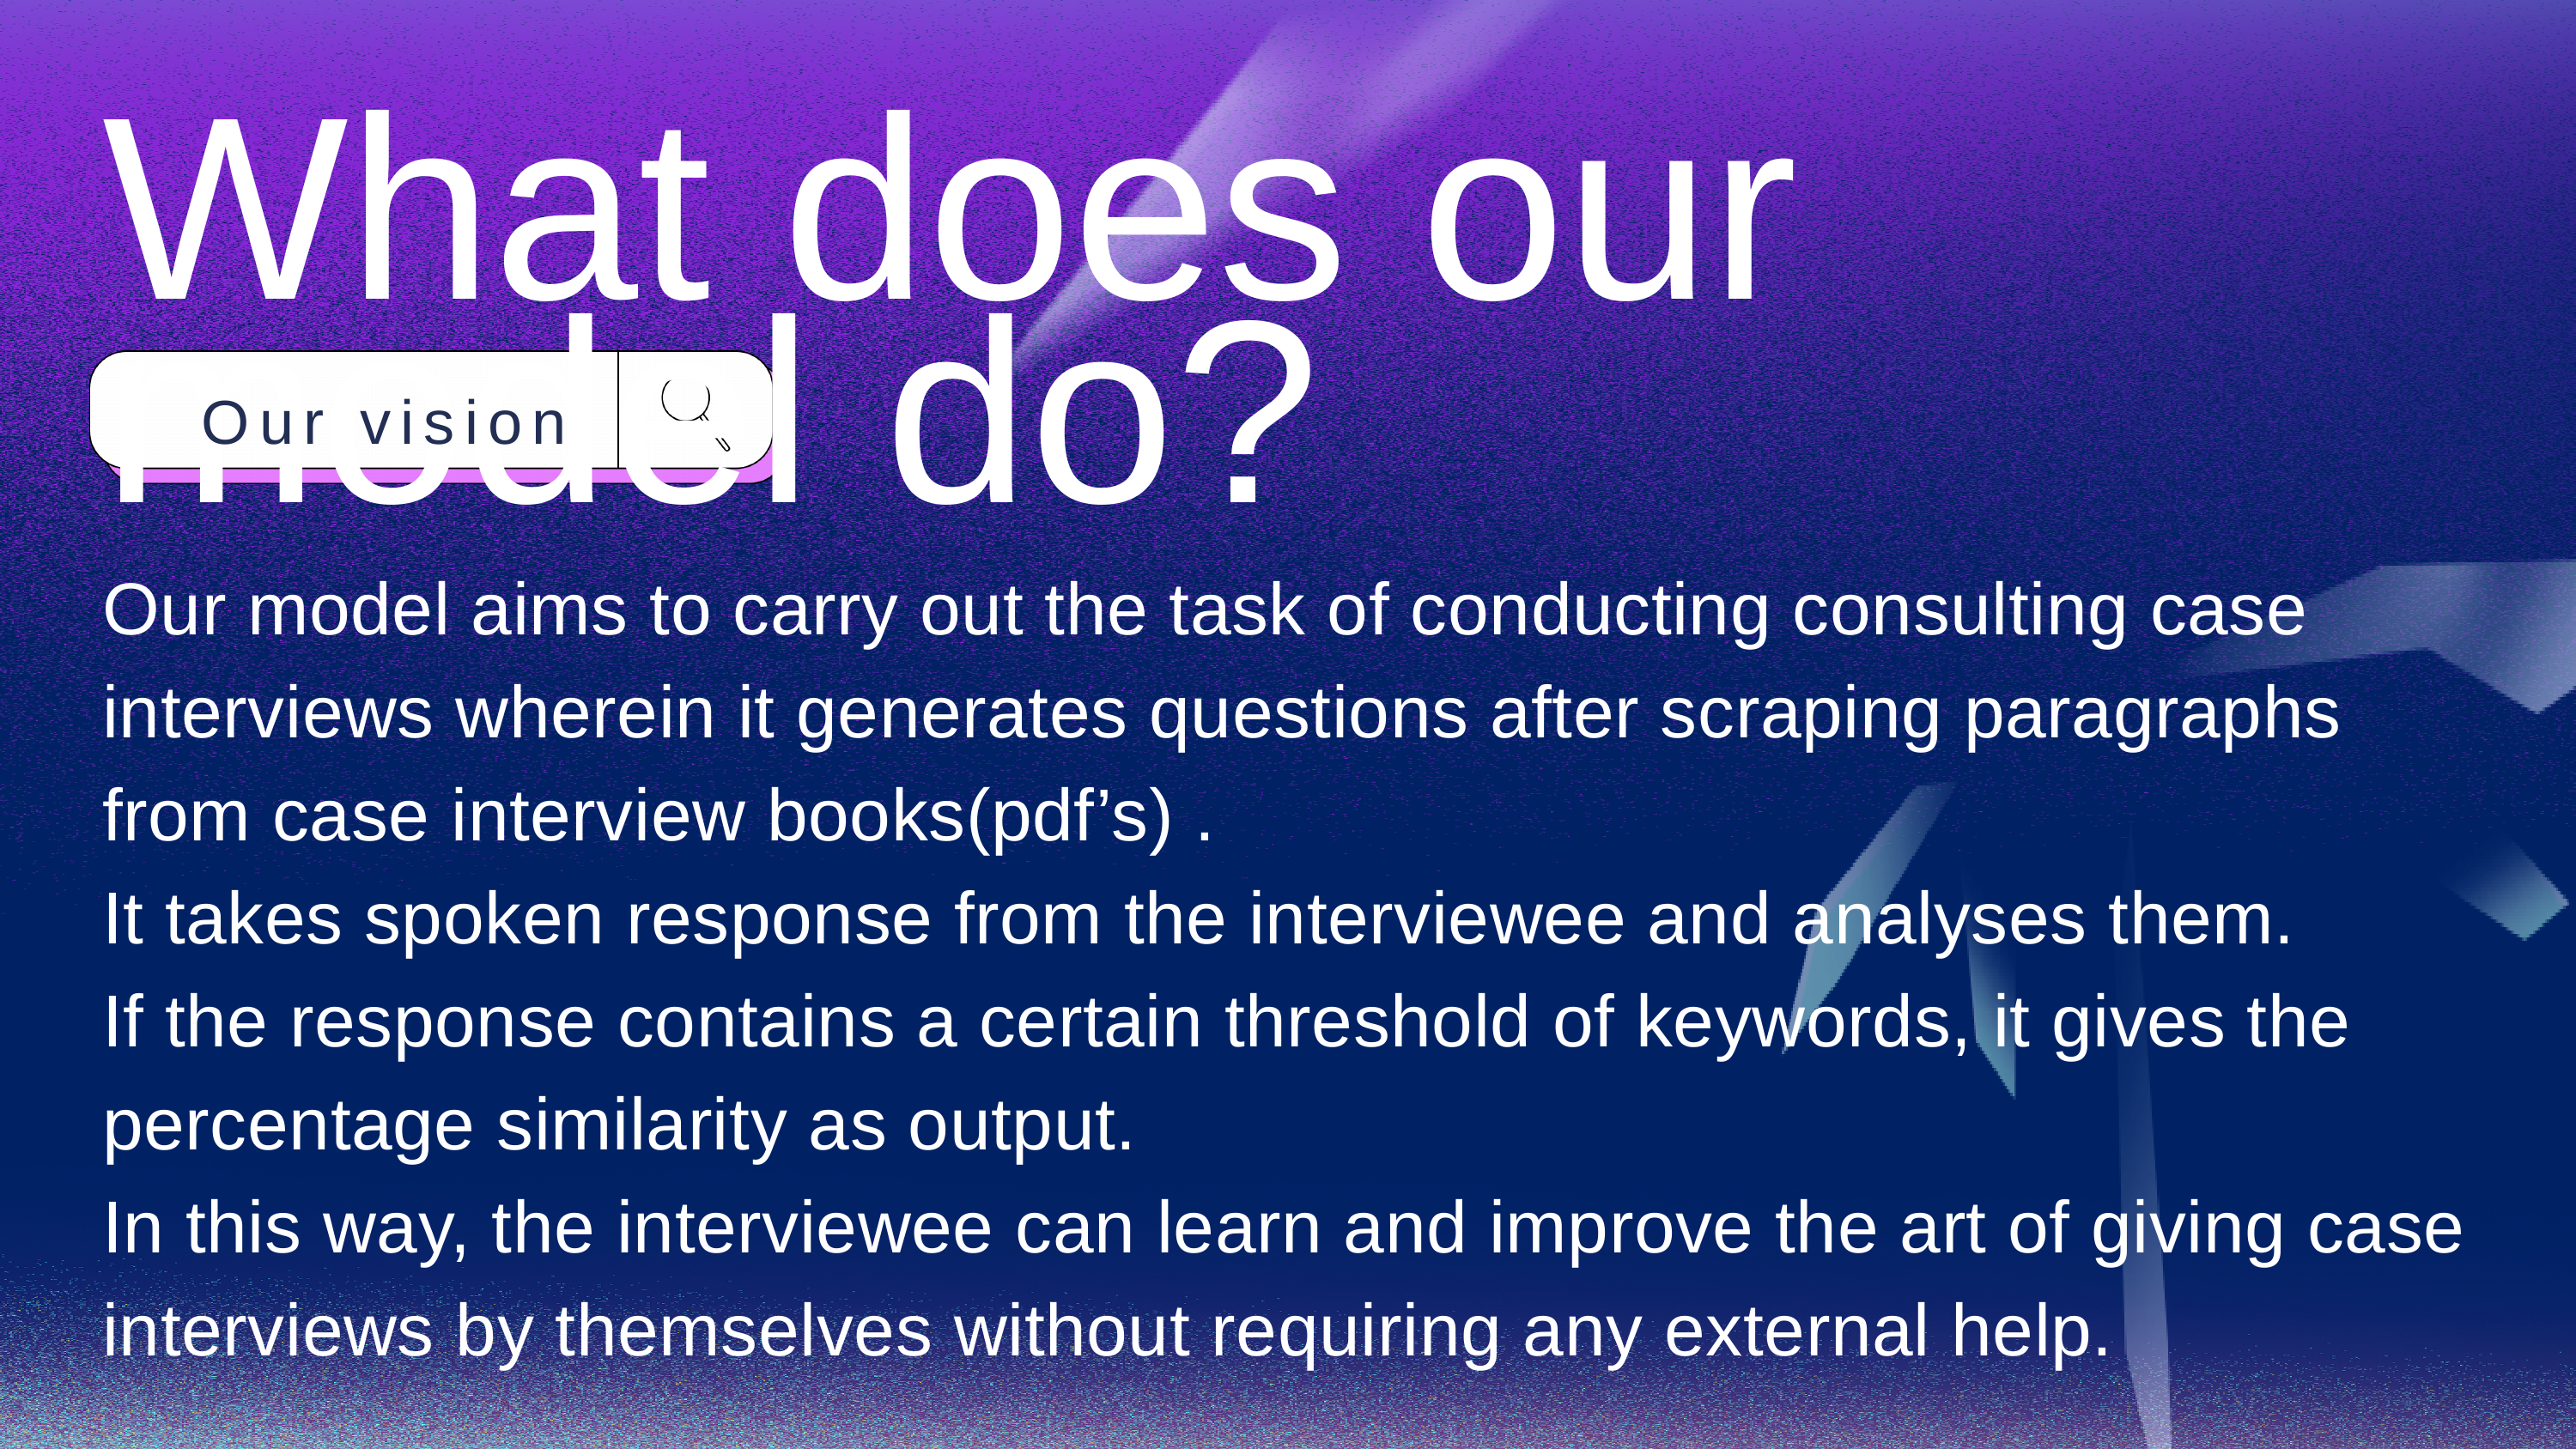

What does our model do?

Our vision

Our model aims to carry out the task of conducting consulting case interviews wherein it generates questions after scraping paragraphs from case interview books(pdf’s) .
It takes spoken response from the interviewee and analyses them.
If the response contains a certain threshold of keywords, it gives the percentage similarity as output.
In this way, the interviewee can learn and improve the art of giving case interviews by themselves without requiring any external help.